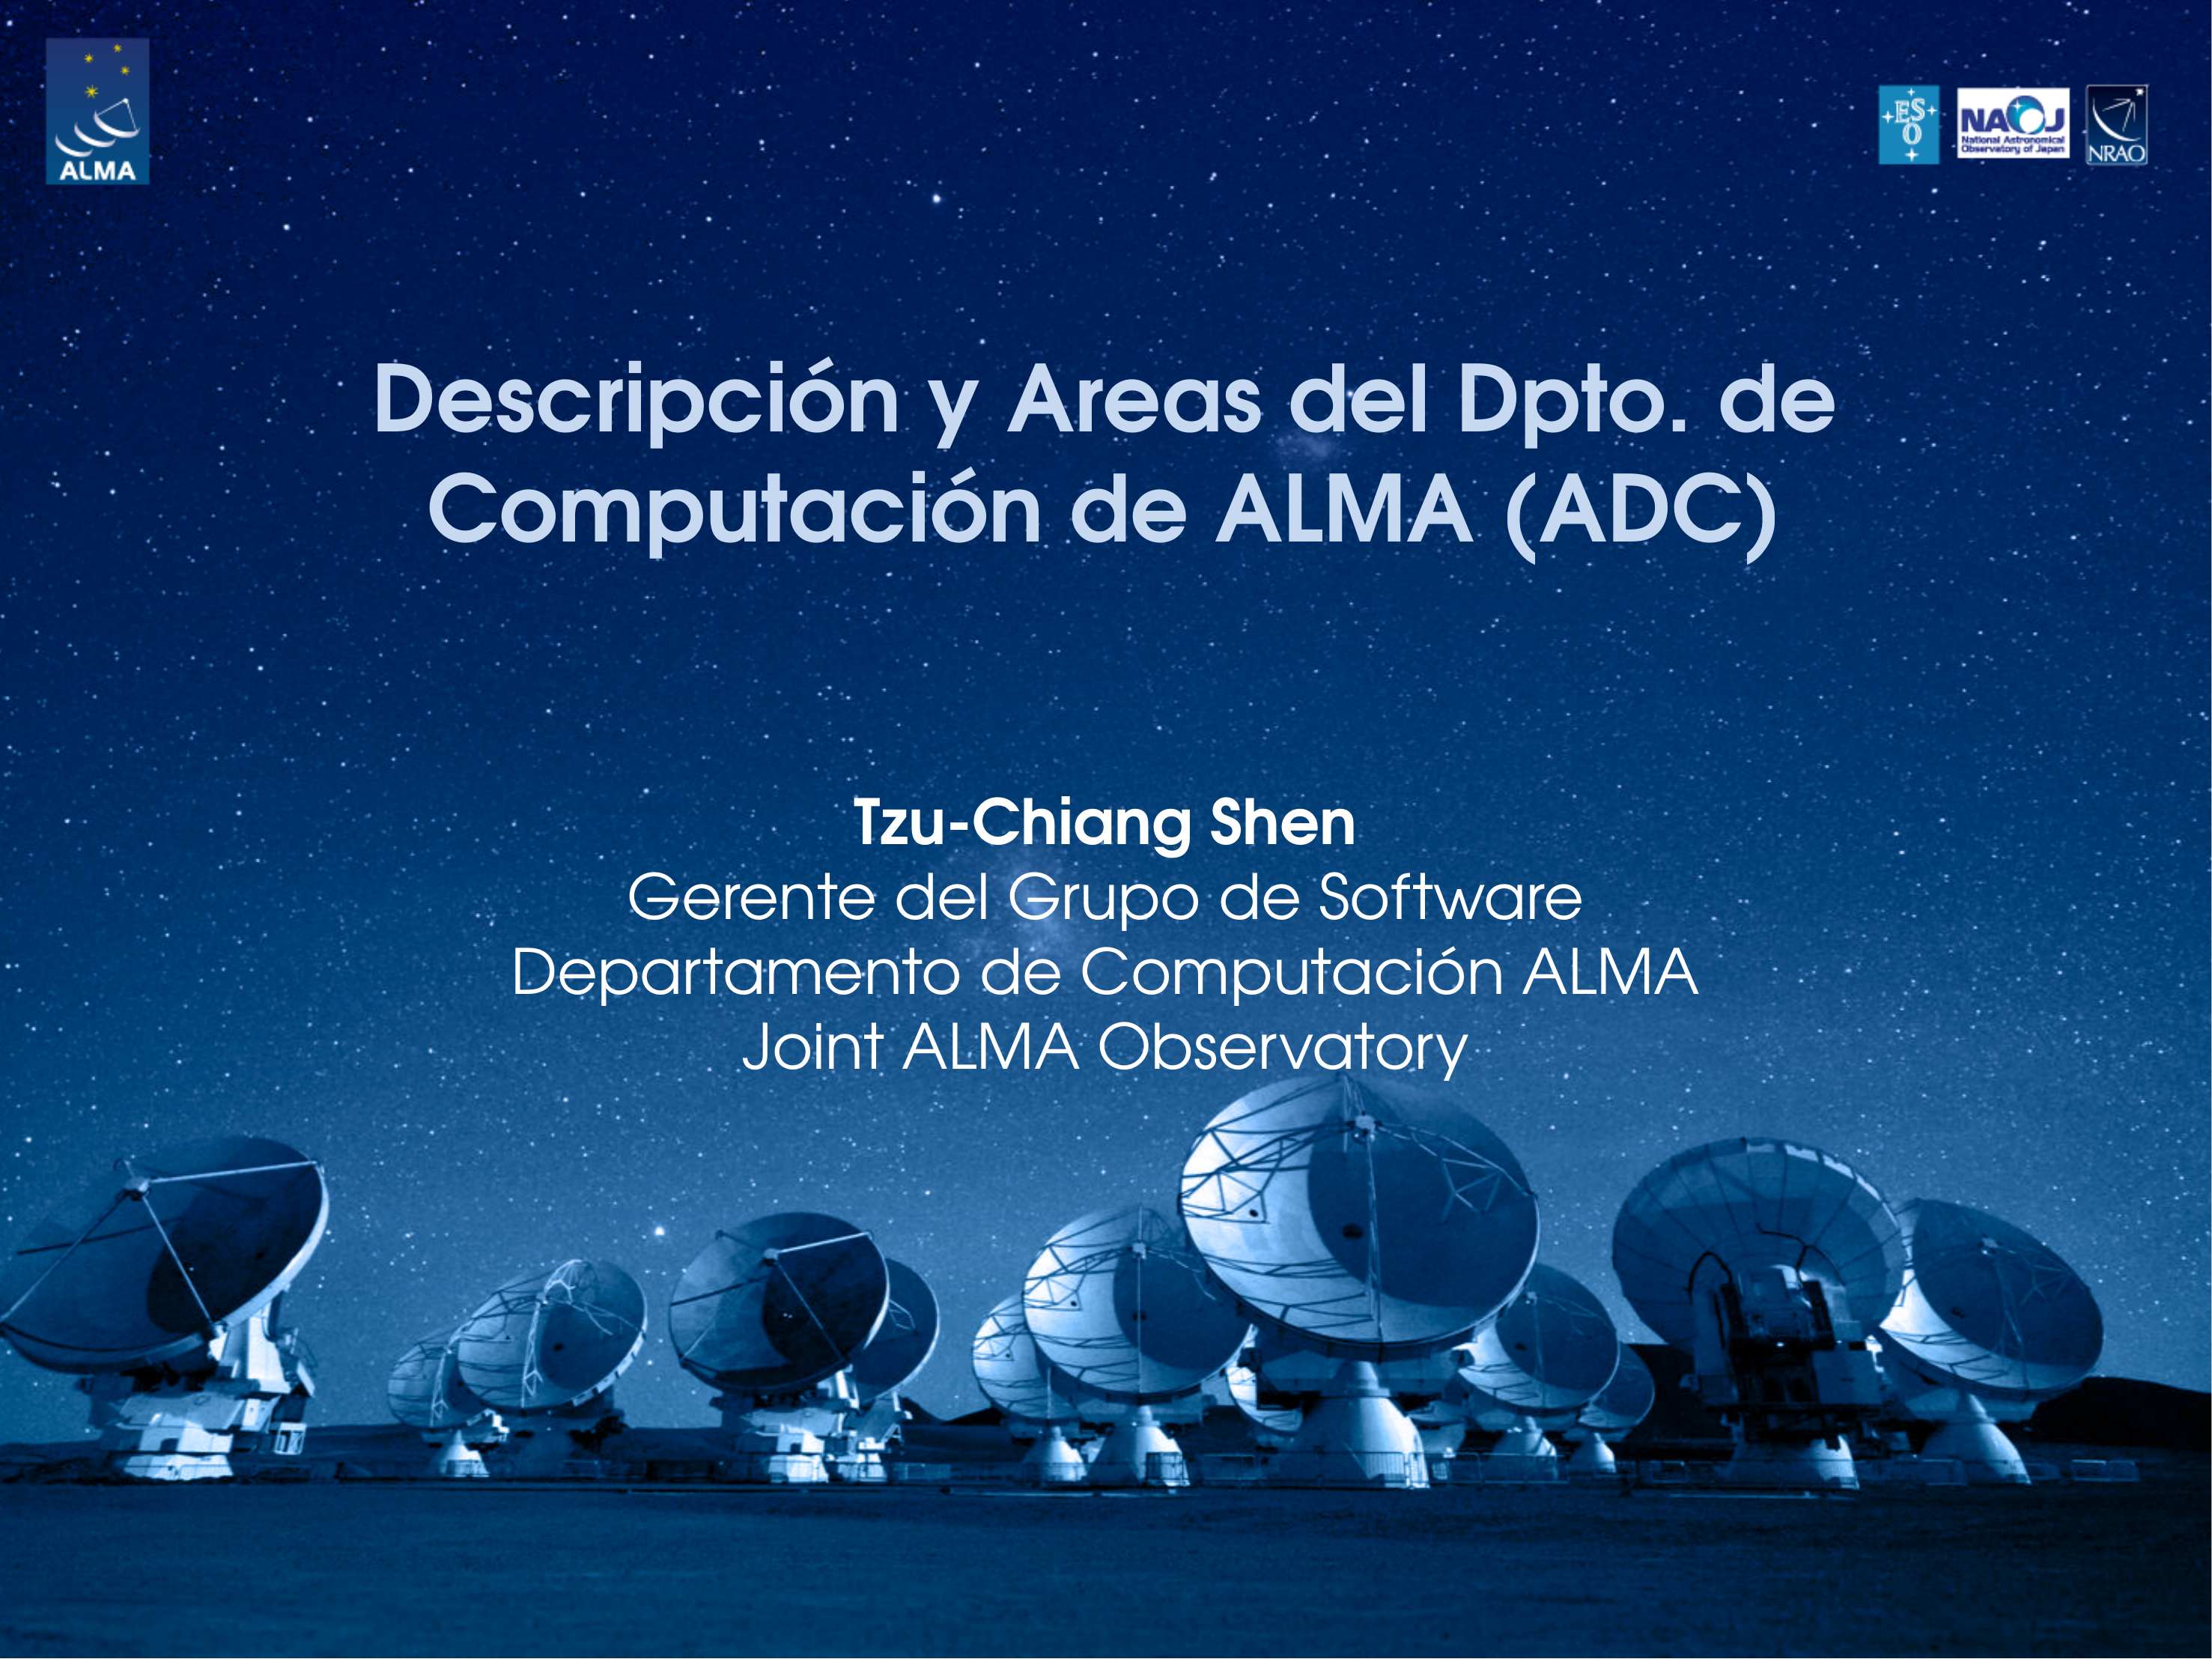

# Descripción y Areas del Dpto. de Computación de ALMA (ADC)
Tzu-Chiang Shen
Gerente del Grupo de Software
Departamento de Computación ALMA
Joint ALMA Observatory